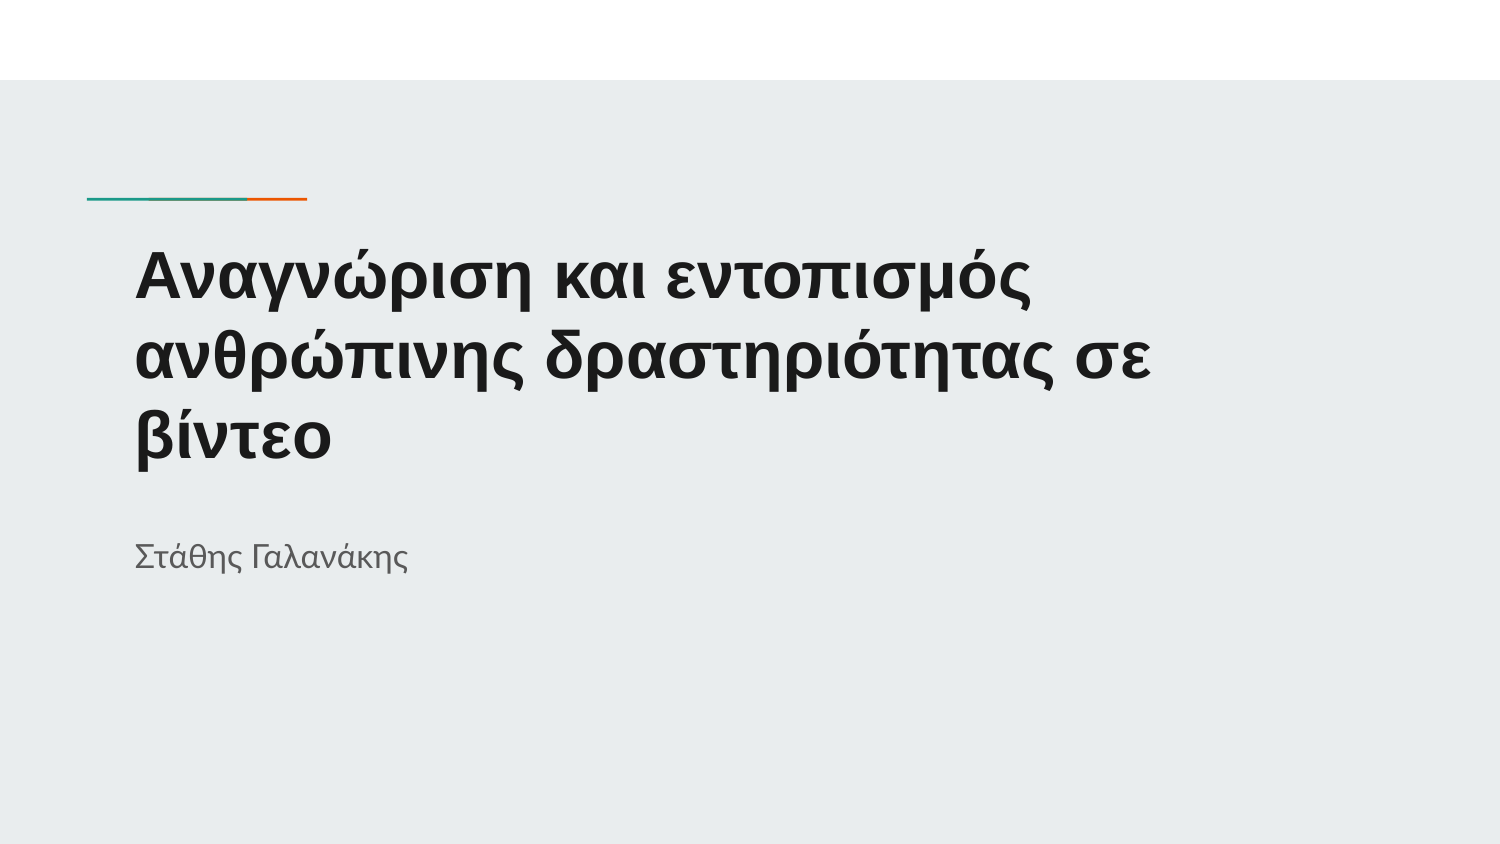

# Αναγνώριση και εντοπισμός ανθρώπινης δραστηριότητας σε βίντεο
Στάθης Γαλανάκης